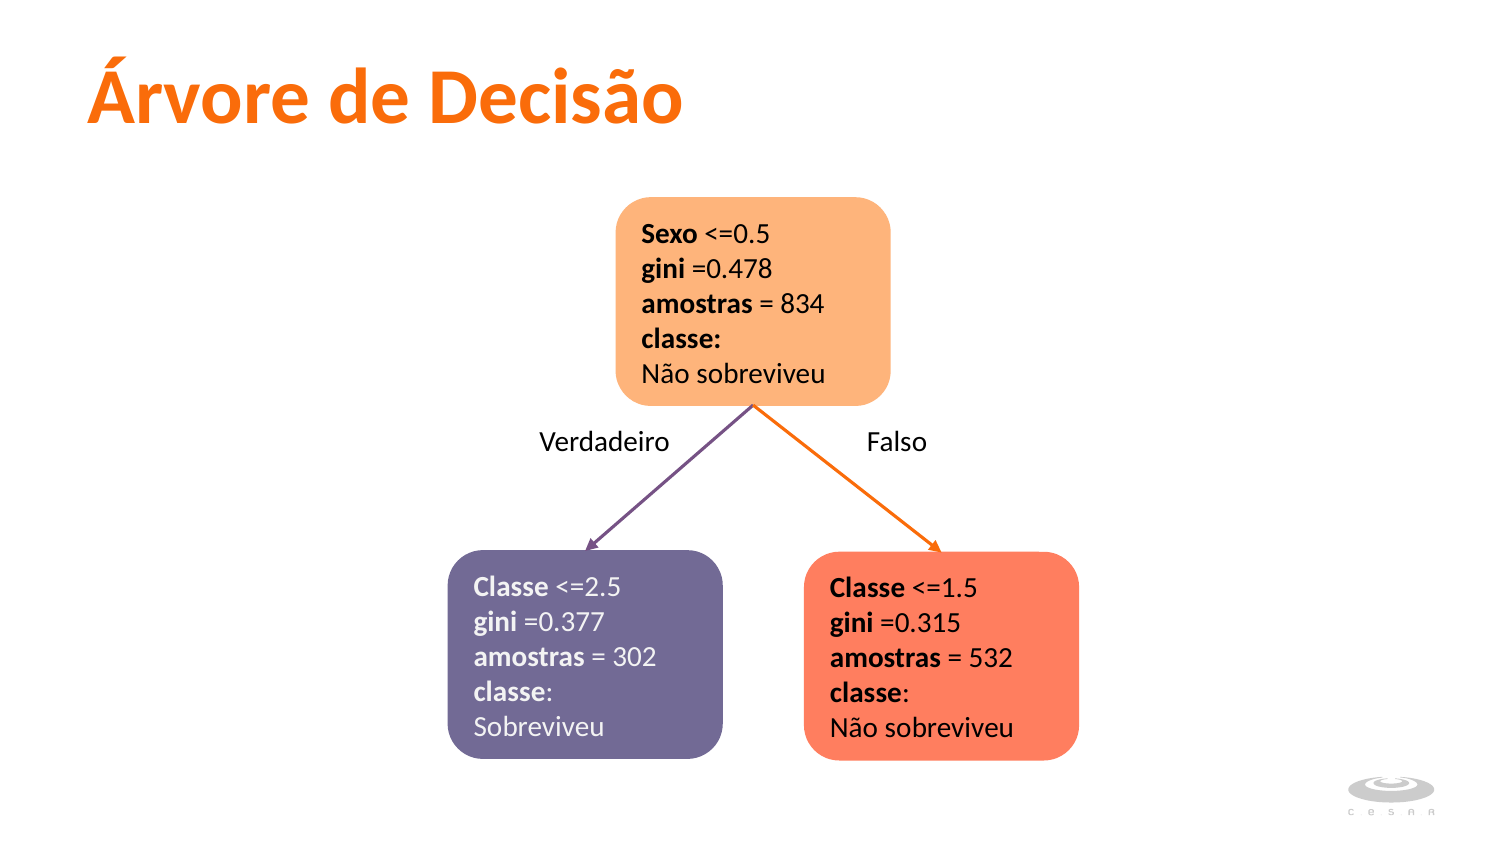

# Árvore de Decisão
Sexo <=0.5
gini =0.478
amostras = 834
classe:
Não sobreviveu
Verdadeiro
Falso
Classe <=2.5
gini =0.377
amostras = 302
classe:
Sobreviveu
Classe <=1.5
gini =0.315
amostras = 532
classe:
Não sobreviveu